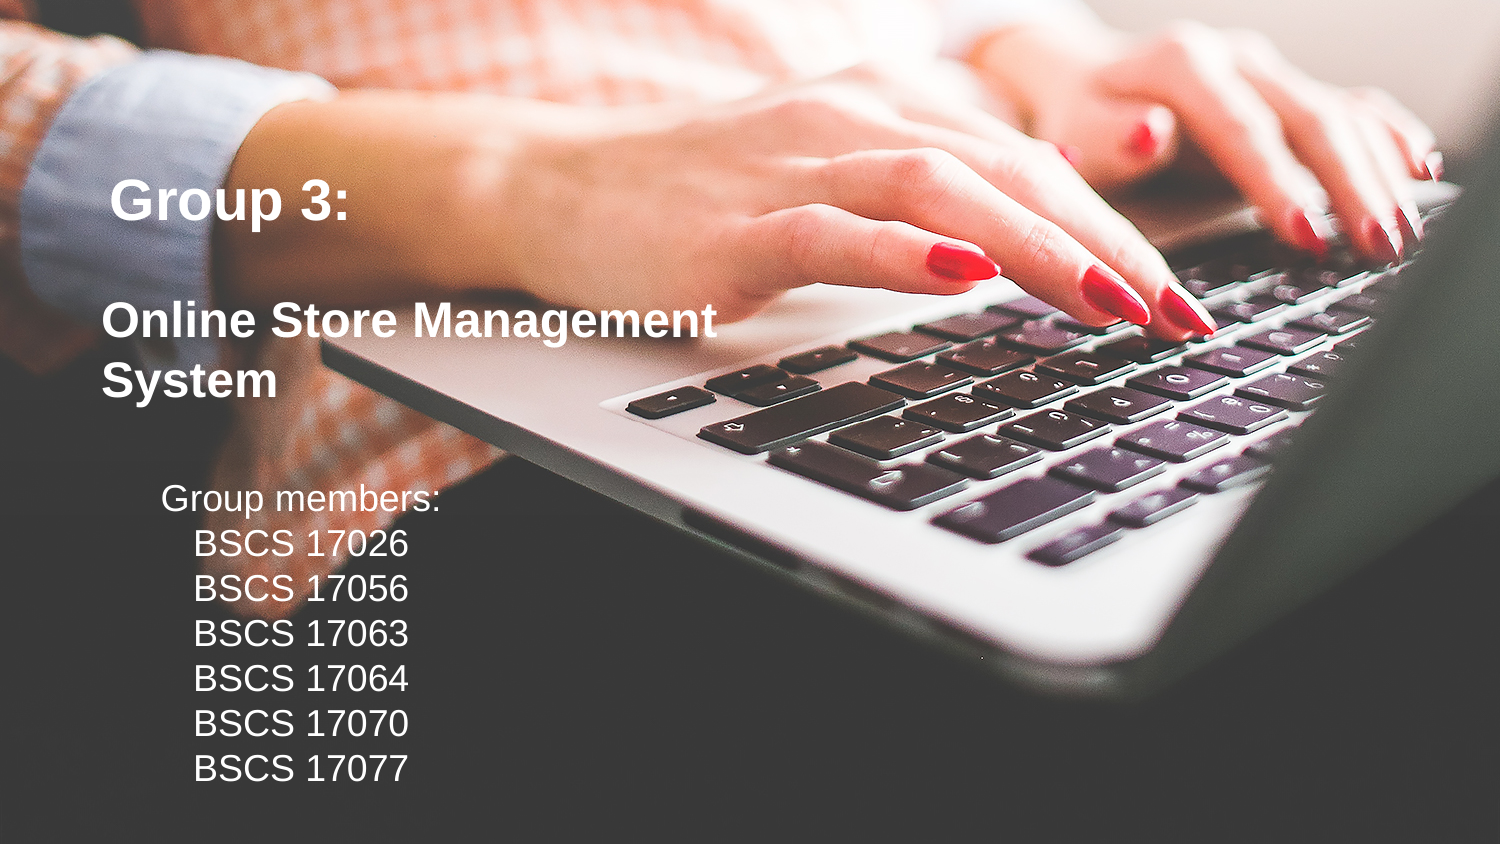

Group 3:
Online Store Management System
Group members:
BSCS 17026
BSCS 17056
BSCS 17063
BSCS 17064
BSCS 17070
BSCS 17077